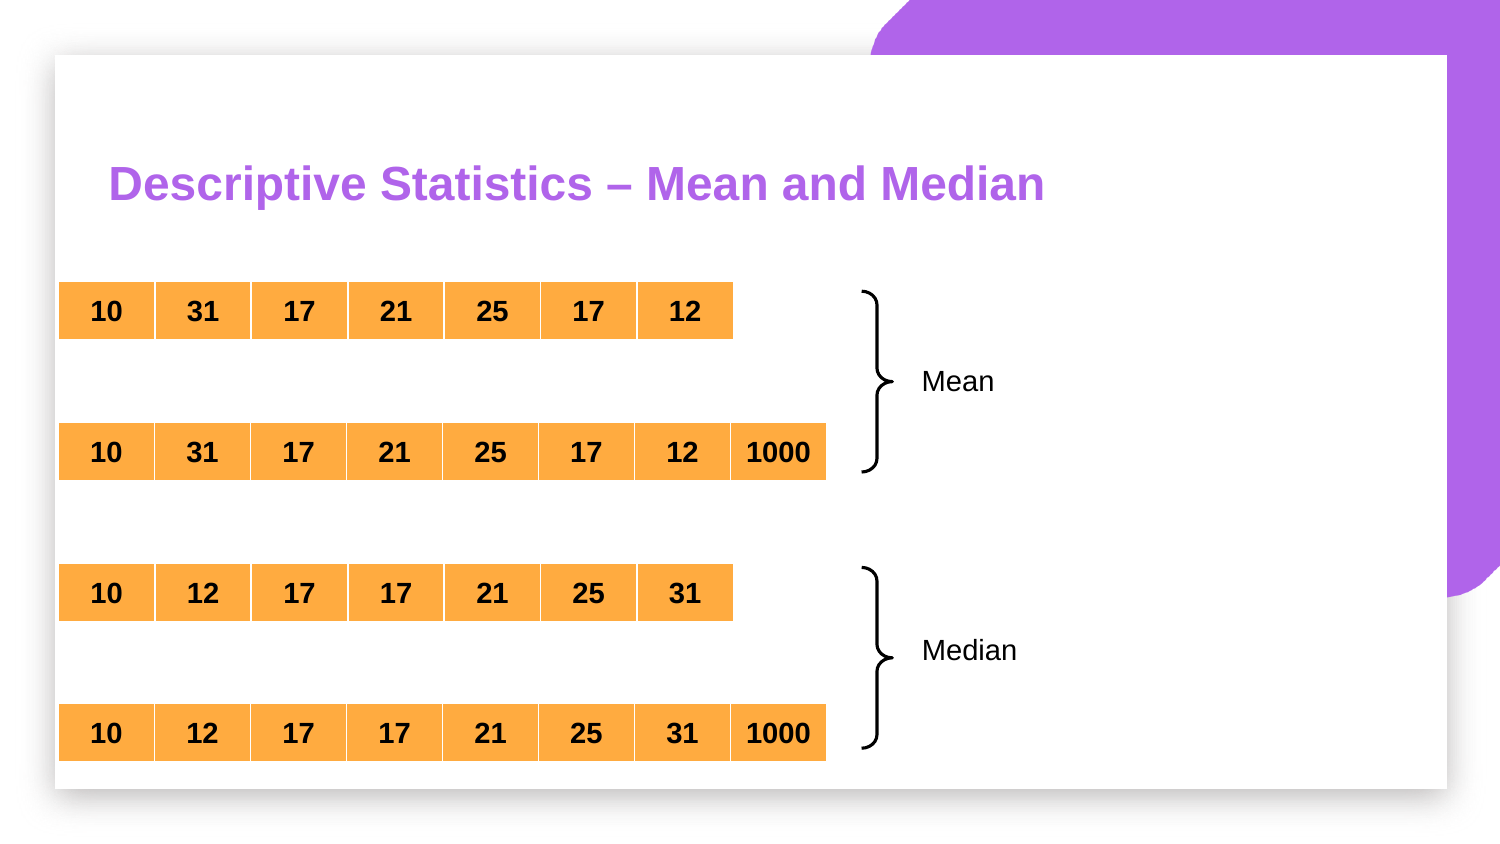

Descriptive Statistics – Mean and Median
| 10 | 31 | 17 | 21 | 25 | 17 | 12 |
| --- | --- | --- | --- | --- | --- | --- |

Mean
| 10 | 31 | 17 | 21 | 25 | 17 | 12 | 1000 |
| --- | --- | --- | --- | --- | --- | --- | --- |
| 10 | 12 | 17 | 17 | 21 | 25 | 31 |
| --- | --- | --- | --- | --- | --- | --- |

Median
| 10 | 12 | 17 | 17 | 21 | 25 | 31 | 1000 |
| --- | --- | --- | --- | --- | --- | --- | --- |